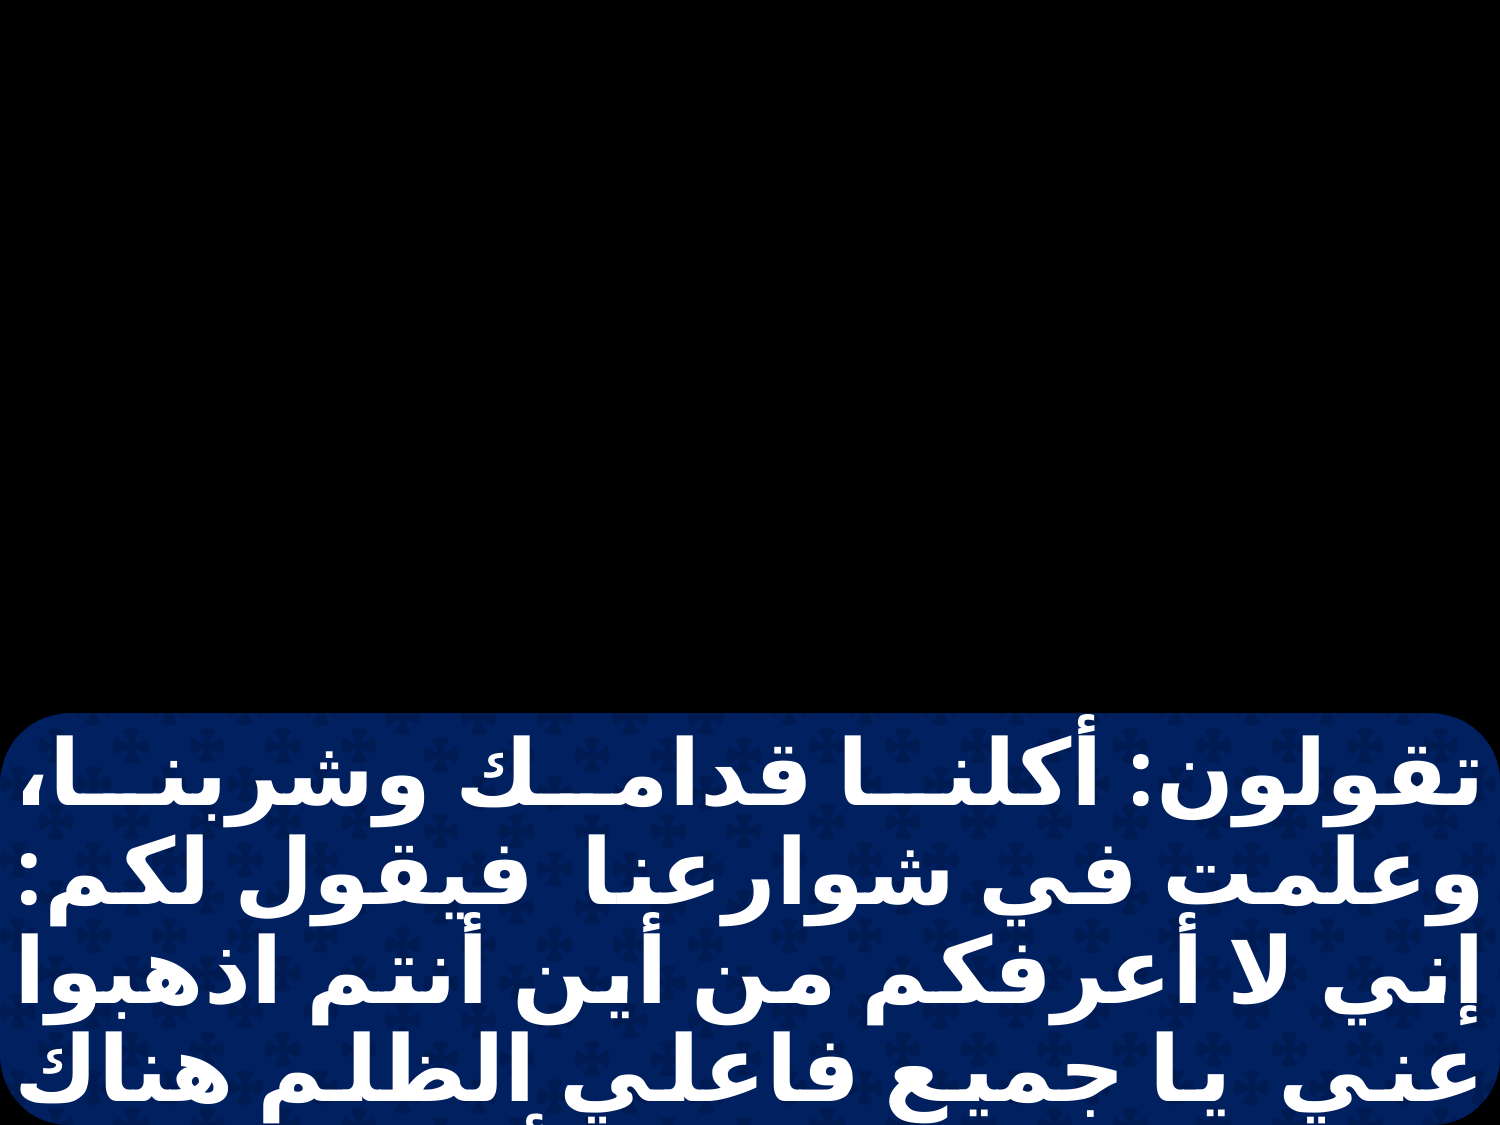

تقولون: أكلنا قدامك وشربنا، وعلمت في شوارعنا  فيقول لكم: إني لا أعرفكم من أين أنتم اذهبوا عني  يا جميع فاعلي الظلم هناك يكون البكاء وصرير  الأسنان، متى رأيتم إبراهيم وإسحاق ويعقوب